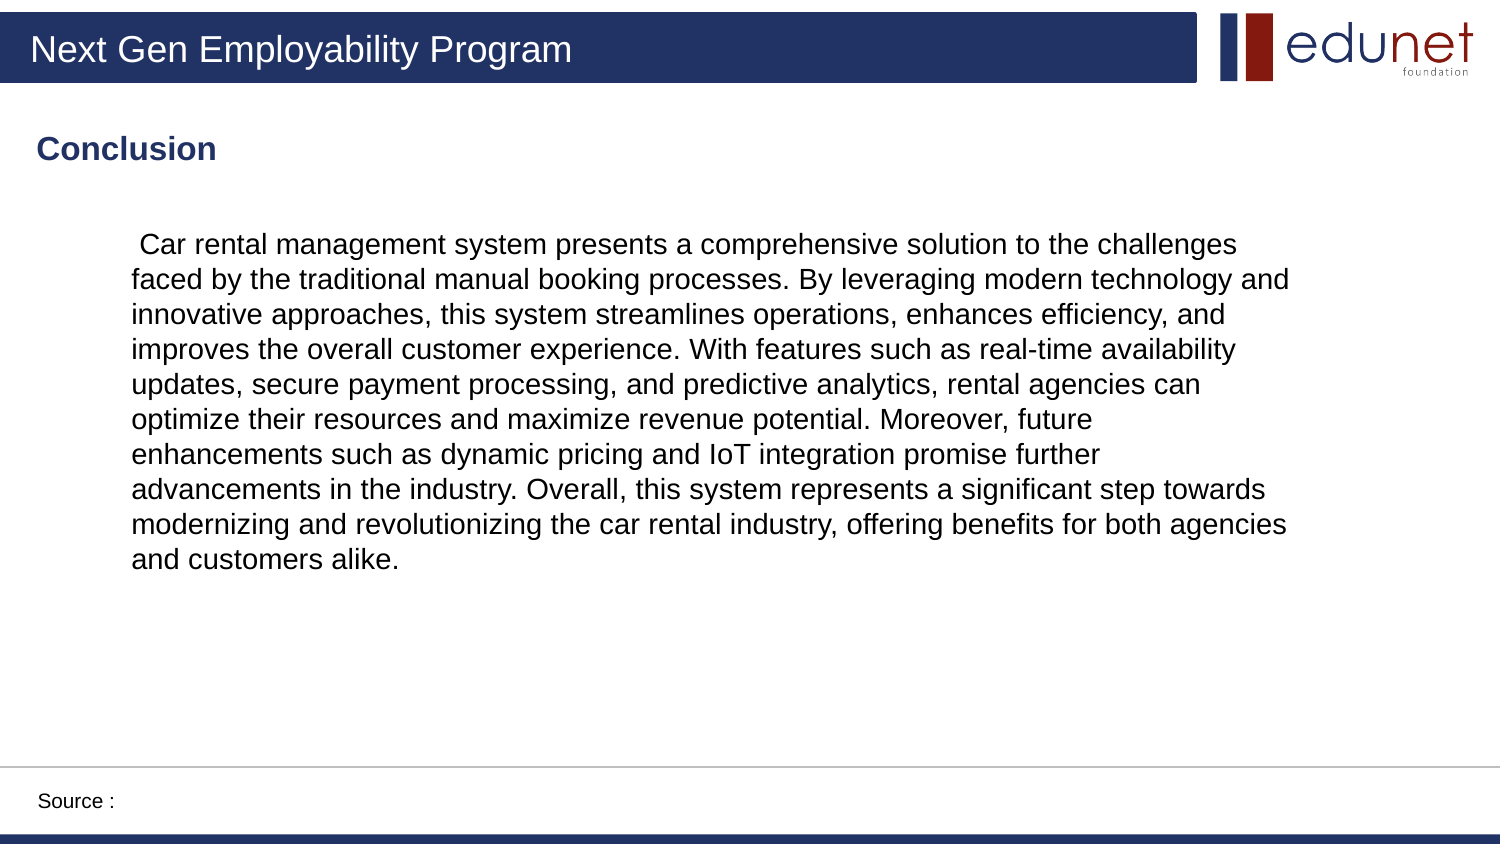

Conclusion
 Car rental management system presents a comprehensive solution to the challenges faced by the traditional manual booking processes. By leveraging modern technology and innovative approaches, this system streamlines operations, enhances efficiency, and improves the overall customer experience. With features such as real-time availability updates, secure payment processing, and predictive analytics, rental agencies can optimize their resources and maximize revenue potential. Moreover, future enhancements such as dynamic pricing and IoT integration promise further advancements in the industry. Overall, this system represents a significant step towards modernizing and revolutionizing the car rental industry, offering benefits for both agencies and customers alike.
Source :